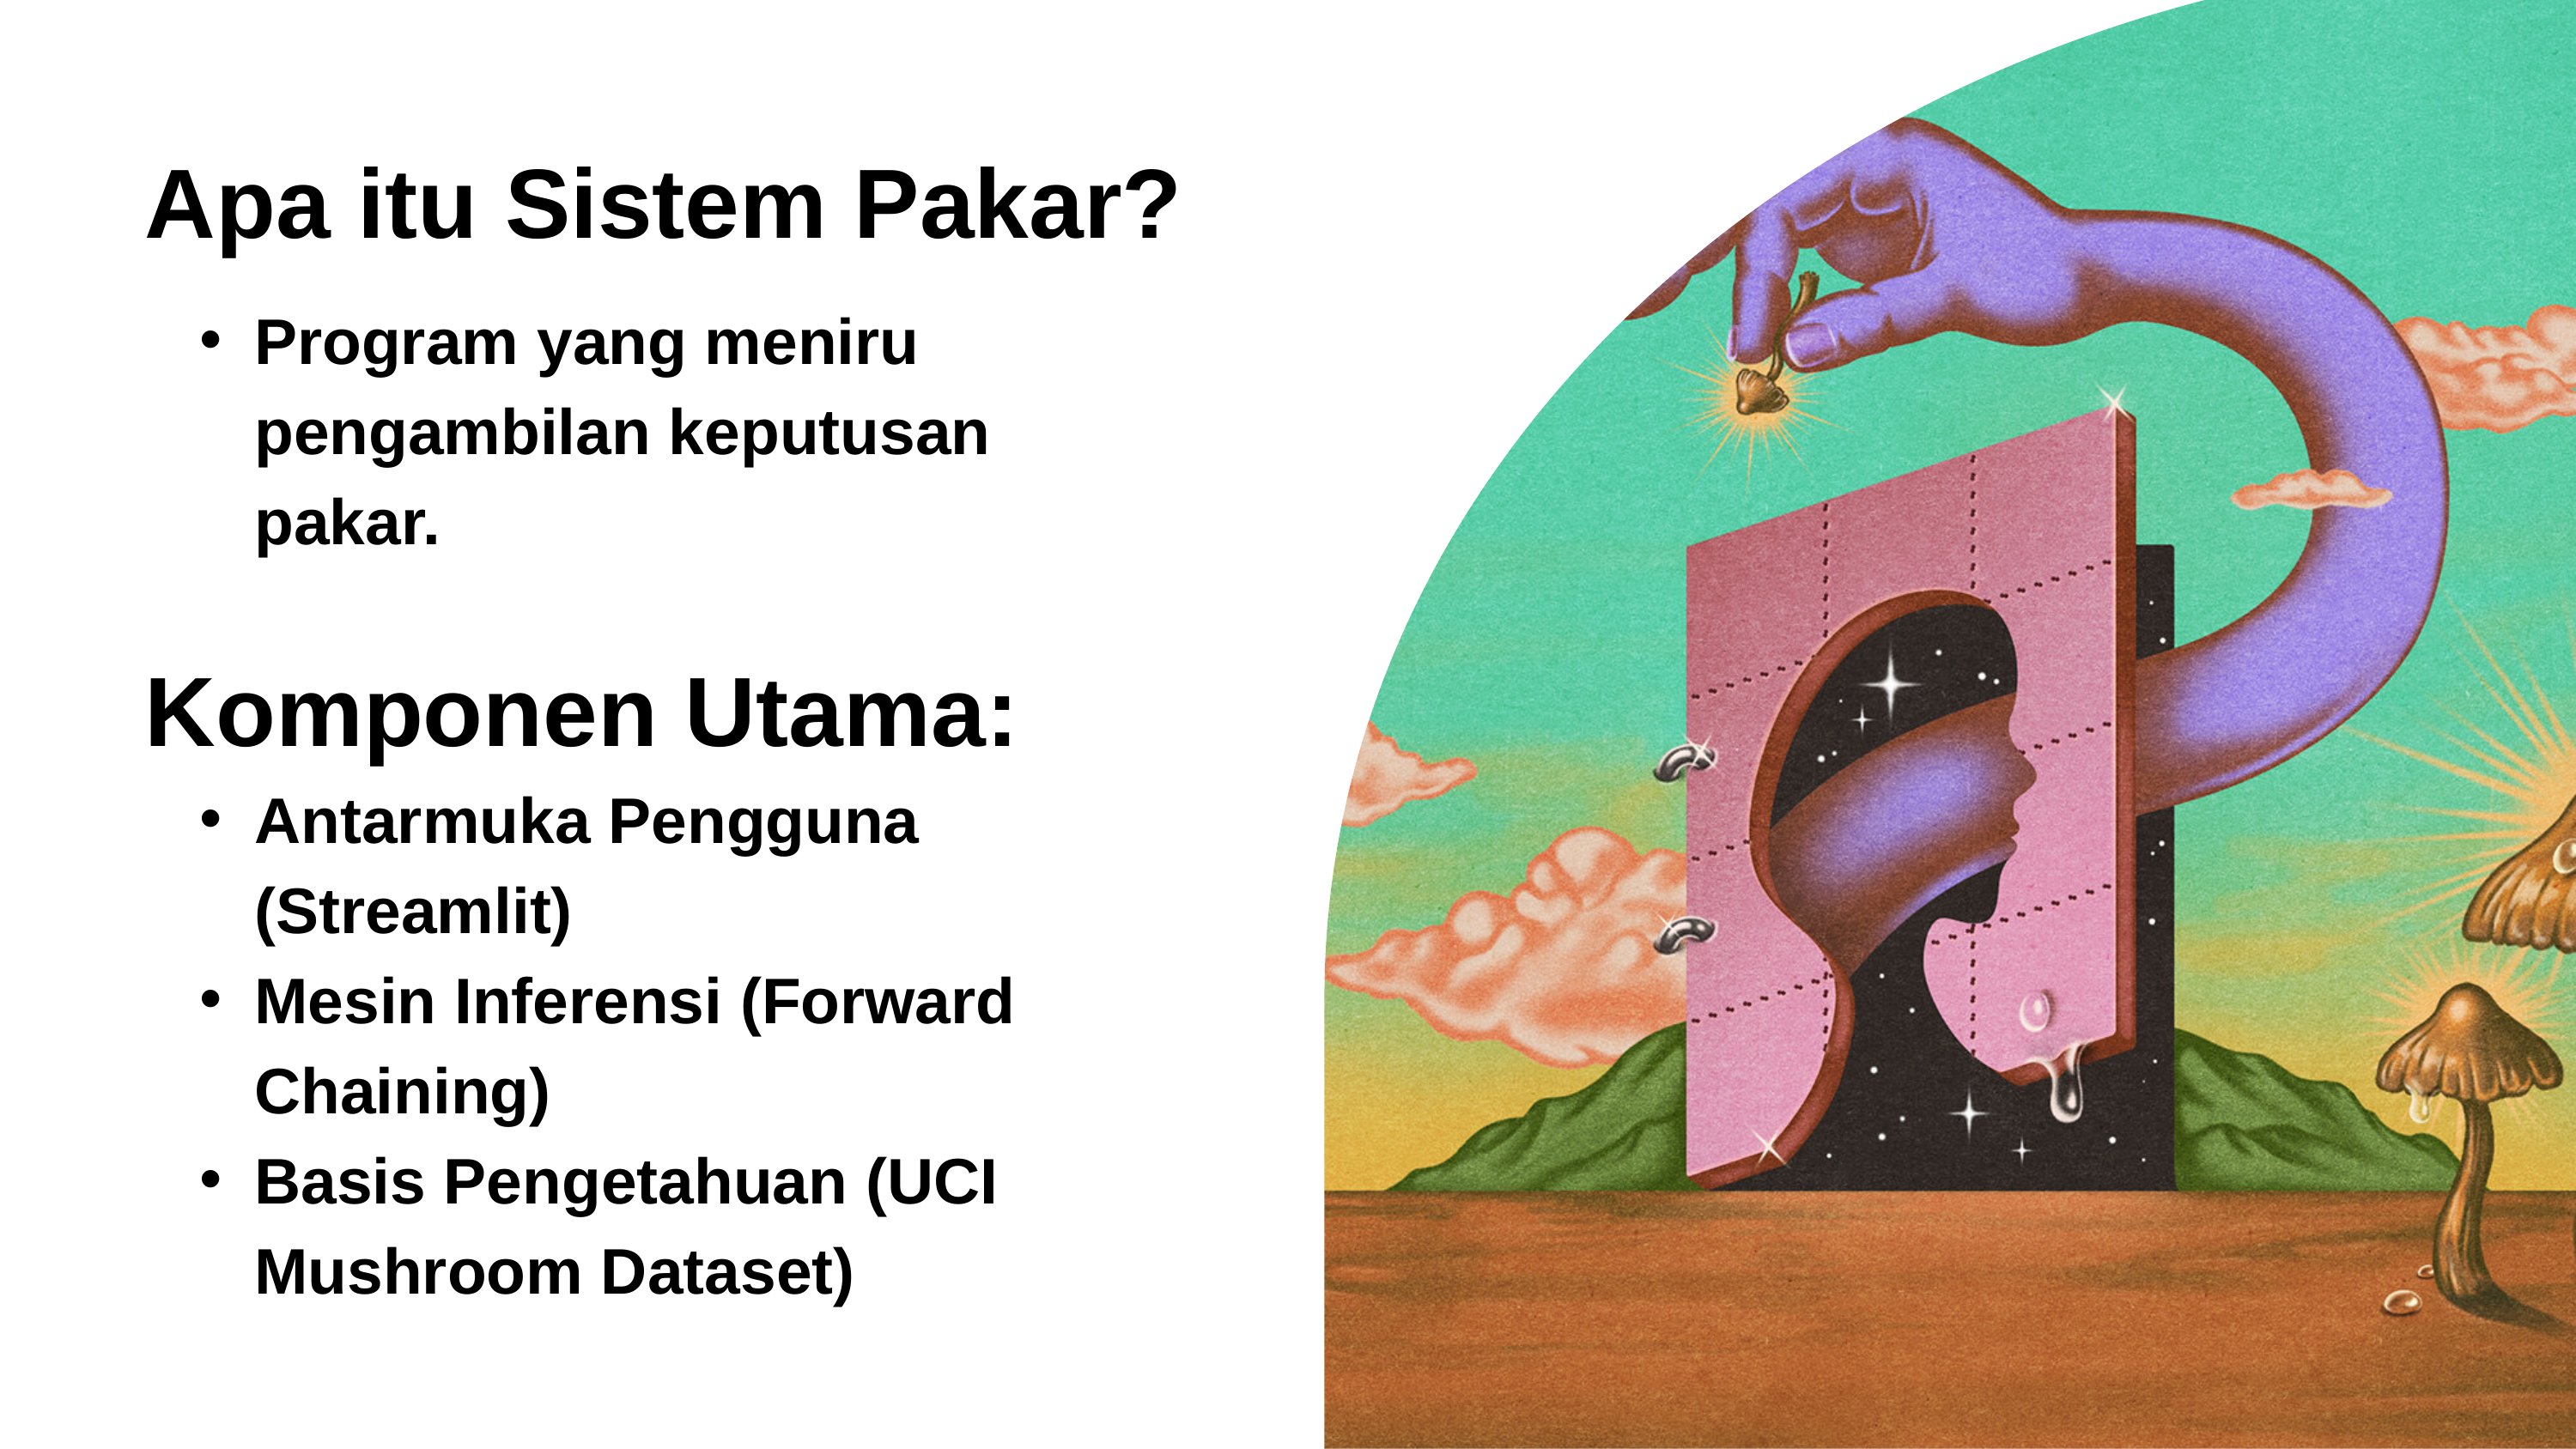

Apa itu Sistem Pakar?
Program yang meniru pengambilan keputusan pakar.

Komponen Utama:
Antarmuka Pengguna (Streamlit)
Mesin Inferensi (Forward Chaining)
Basis Pengetahuan (UCI Mushroom Dataset)